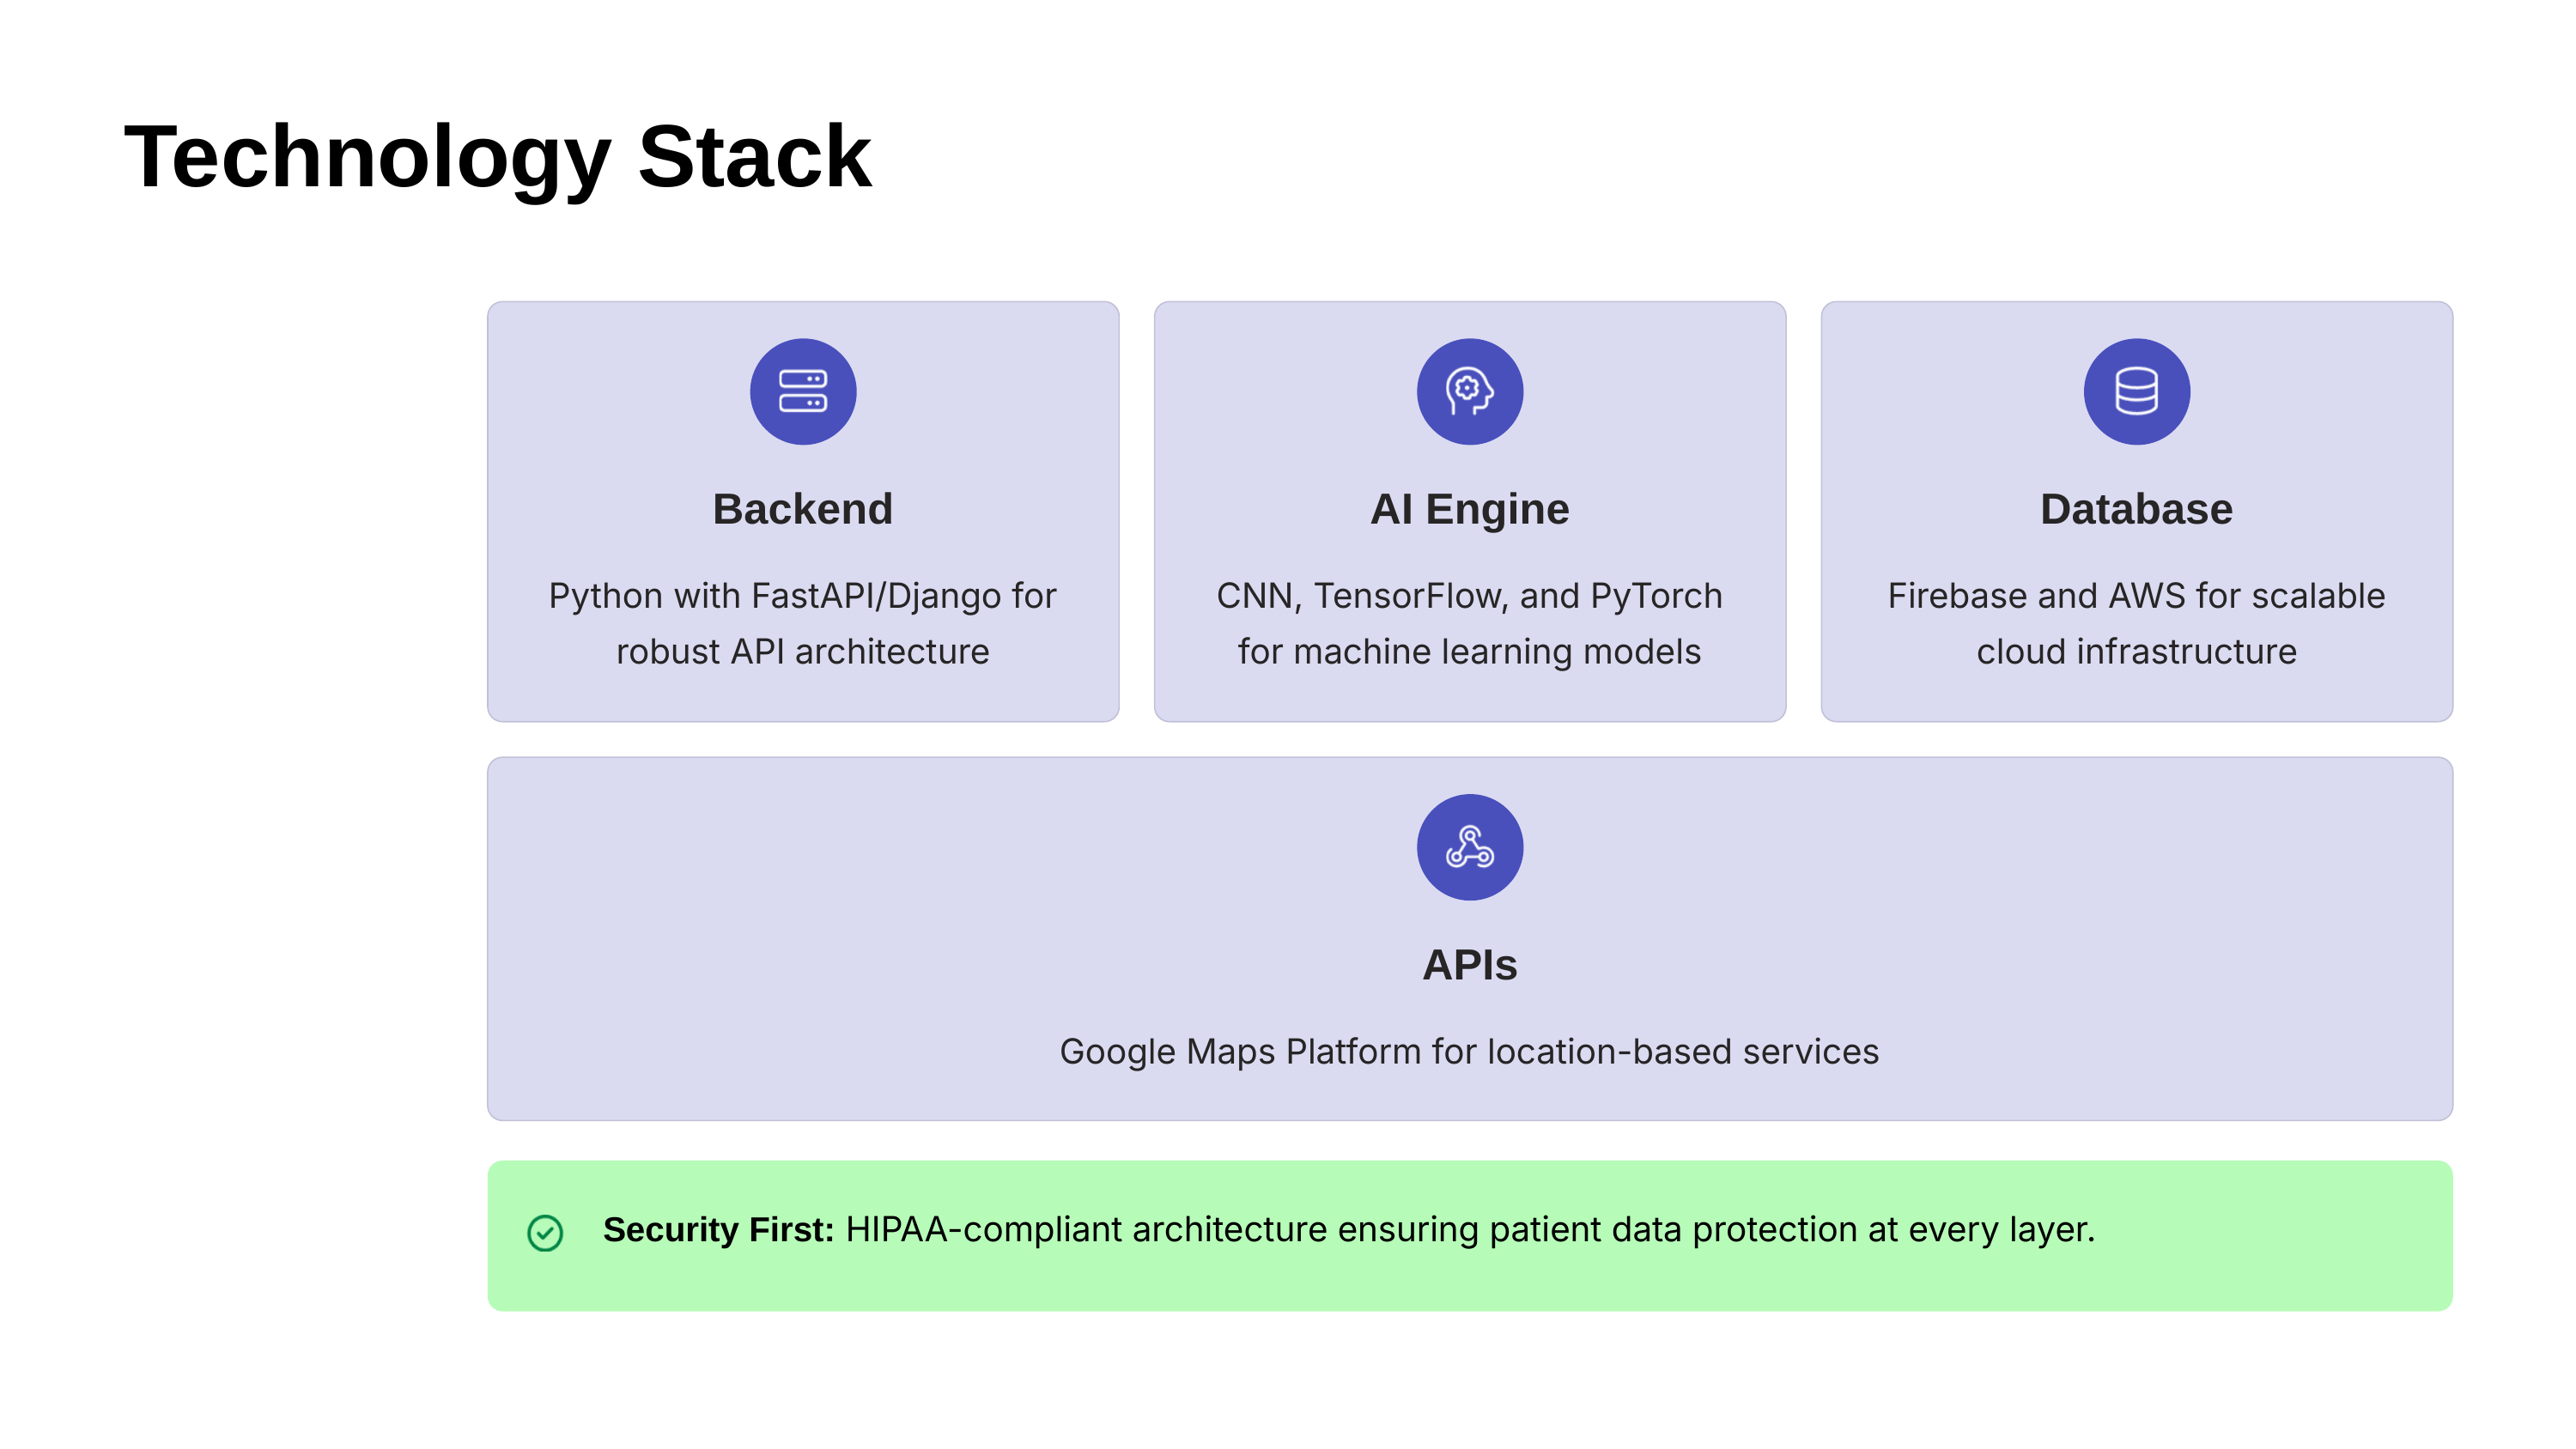

Technology Stack

Backend
AI Engine
Database
Python with FastAPI/Django for robust API architecture
CNN, TensorFlow, and PyTorch for machine learning models
Firebase and AWS for scalable cloud infrastructure

APIs
Google Maps Platform for location-based services

Security First: HIPAA-compliant architecture ensuring patient data protection at every layer.